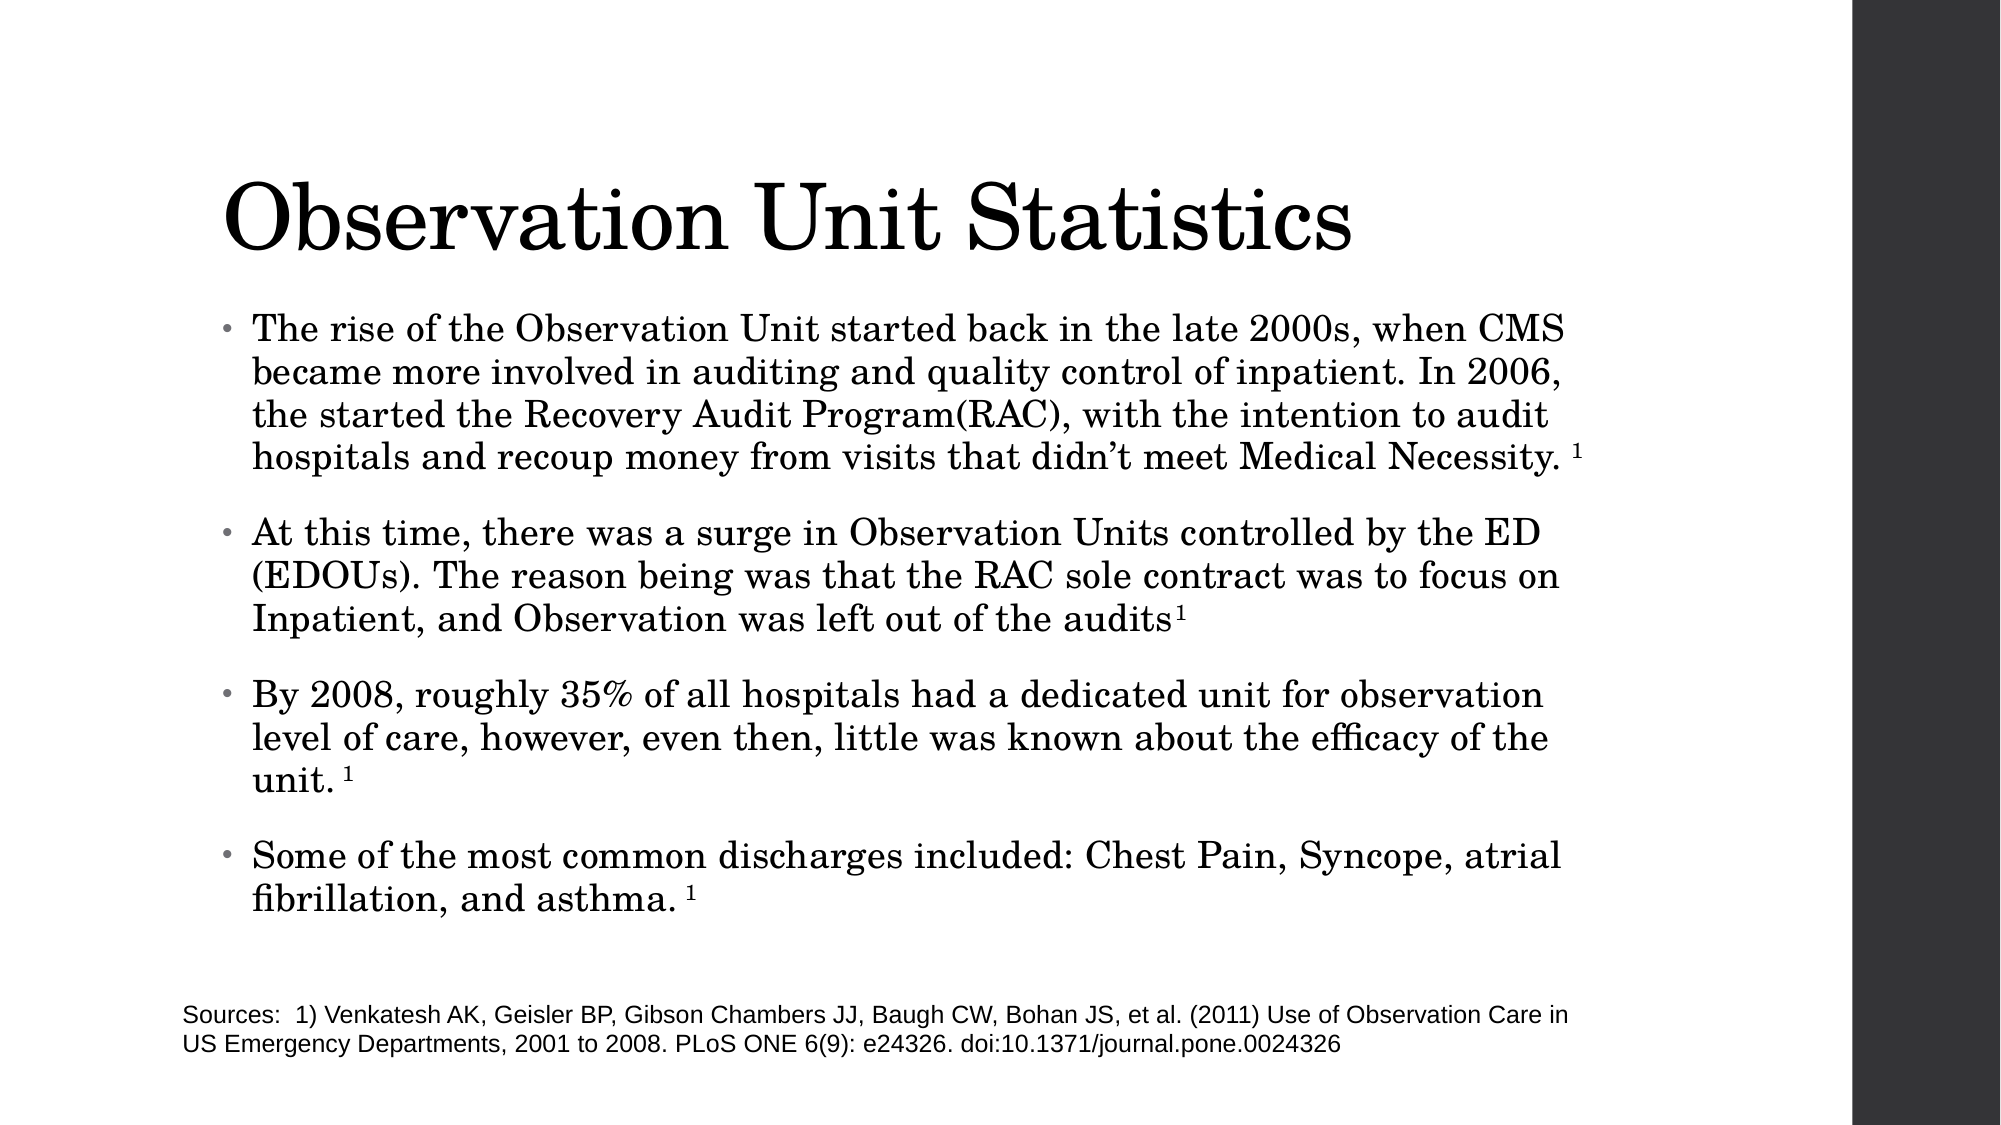

# Observation Unit Statistics
The rise of the Observation Unit started back in the late 2000s, when CMS became more involved in auditing and quality control of inpatient. In 2006, the started the Recovery Audit Program(RAC), with the intention to audit hospitals and recoup money from visits that didn’t meet Medical Necessity. 1
At this time, there was a surge in Observation Units controlled by the ED (EDOUs). The reason being was that the RAC sole contract was to focus on Inpatient, and Observation was left out of the audits1
By 2008, roughly 35% of all hospitals had a dedicated unit for observation level of care, however, even then, little was known about the efficacy of the unit. 1
Some of the most common discharges included: Chest Pain, Syncope, atrial fibrillation, and asthma. 1

Sources:  1) Venkatesh AK, Geisler BP, Gibson Chambers JJ, Baugh CW, Bohan JS, et al. (2011) Use of Observation Care in US Emergency Departments, 2001 to 2008. PLoS ONE 6(9): e24326. doi:10.1371/journal.pone.0024326